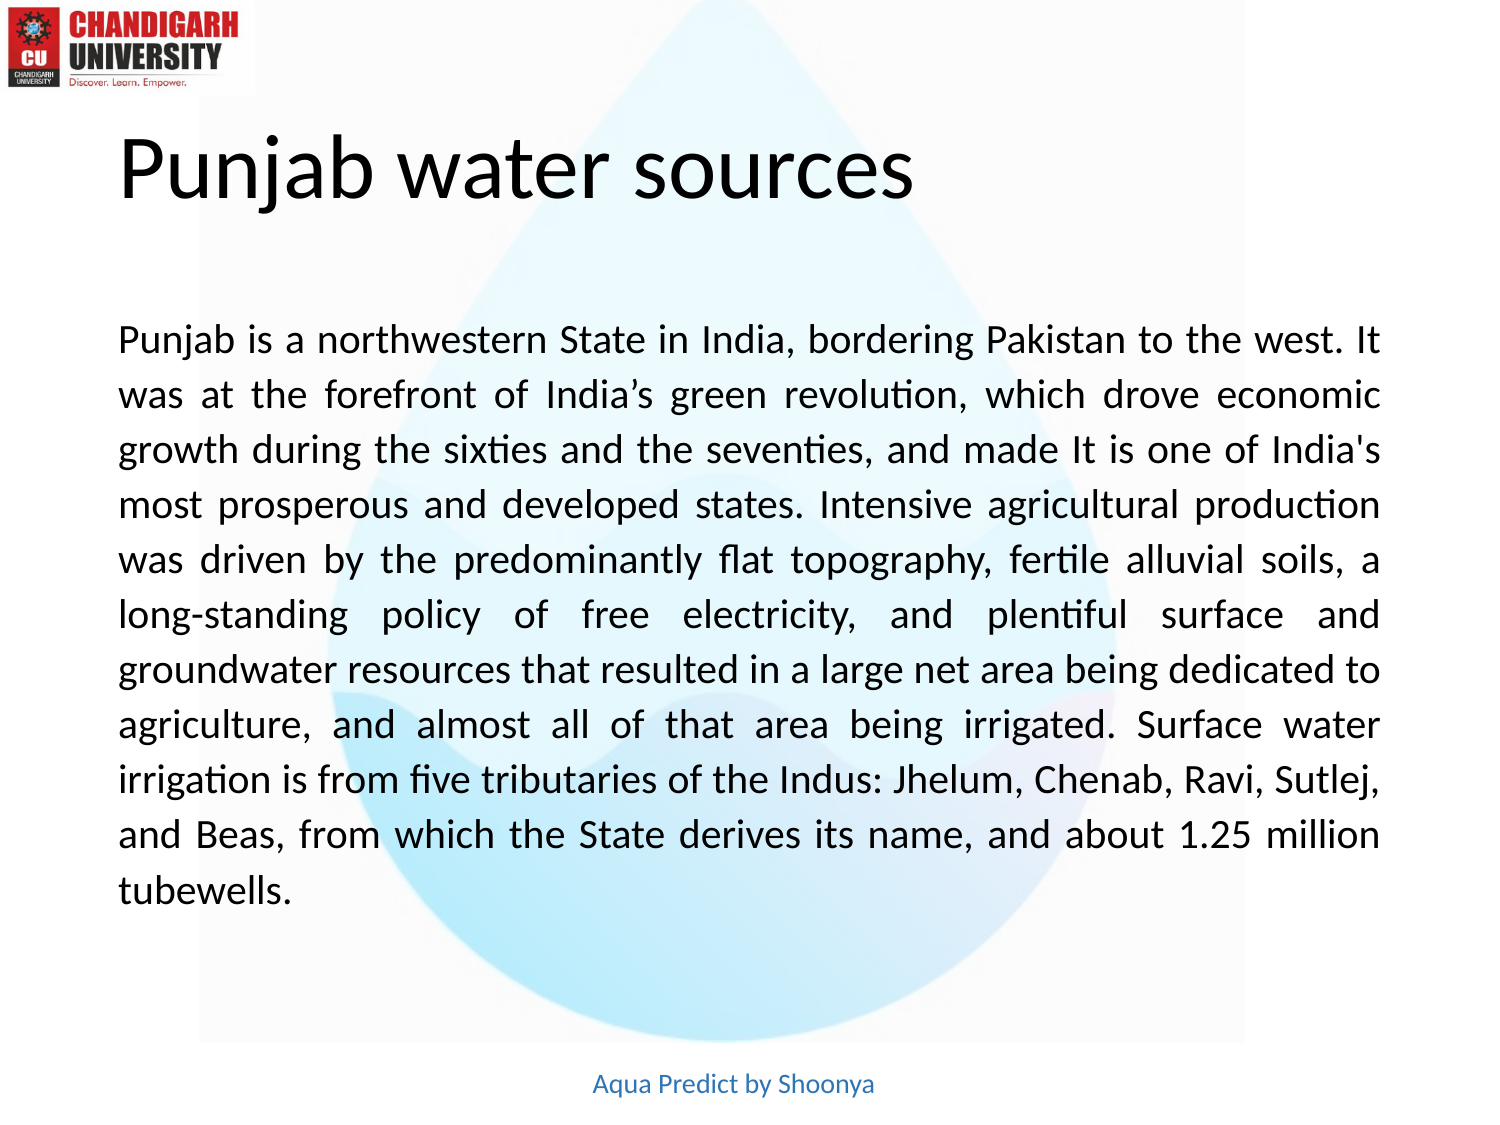

# Punjab water sources
Punjab is a northwestern State in India, bordering Pakistan to the west. It was at the forefront of India’s green revolution, which drove economic growth during the sixties and the seventies, and made It is one of India's most prosperous and developed states. Intensive agricultural production was driven by the predominantly flat topography, fertile alluvial soils, a long-standing policy of free electricity, and plentiful surface and groundwater resources that resulted in a large net area being dedicated to agriculture, and almost all of that area being irrigated. Surface water irrigation is from five tributaries of the Indus: Jhelum, Chenab, Ravi, Sutlej, and Beas, from which the State derives its name, and about 1.25 million tubewells.